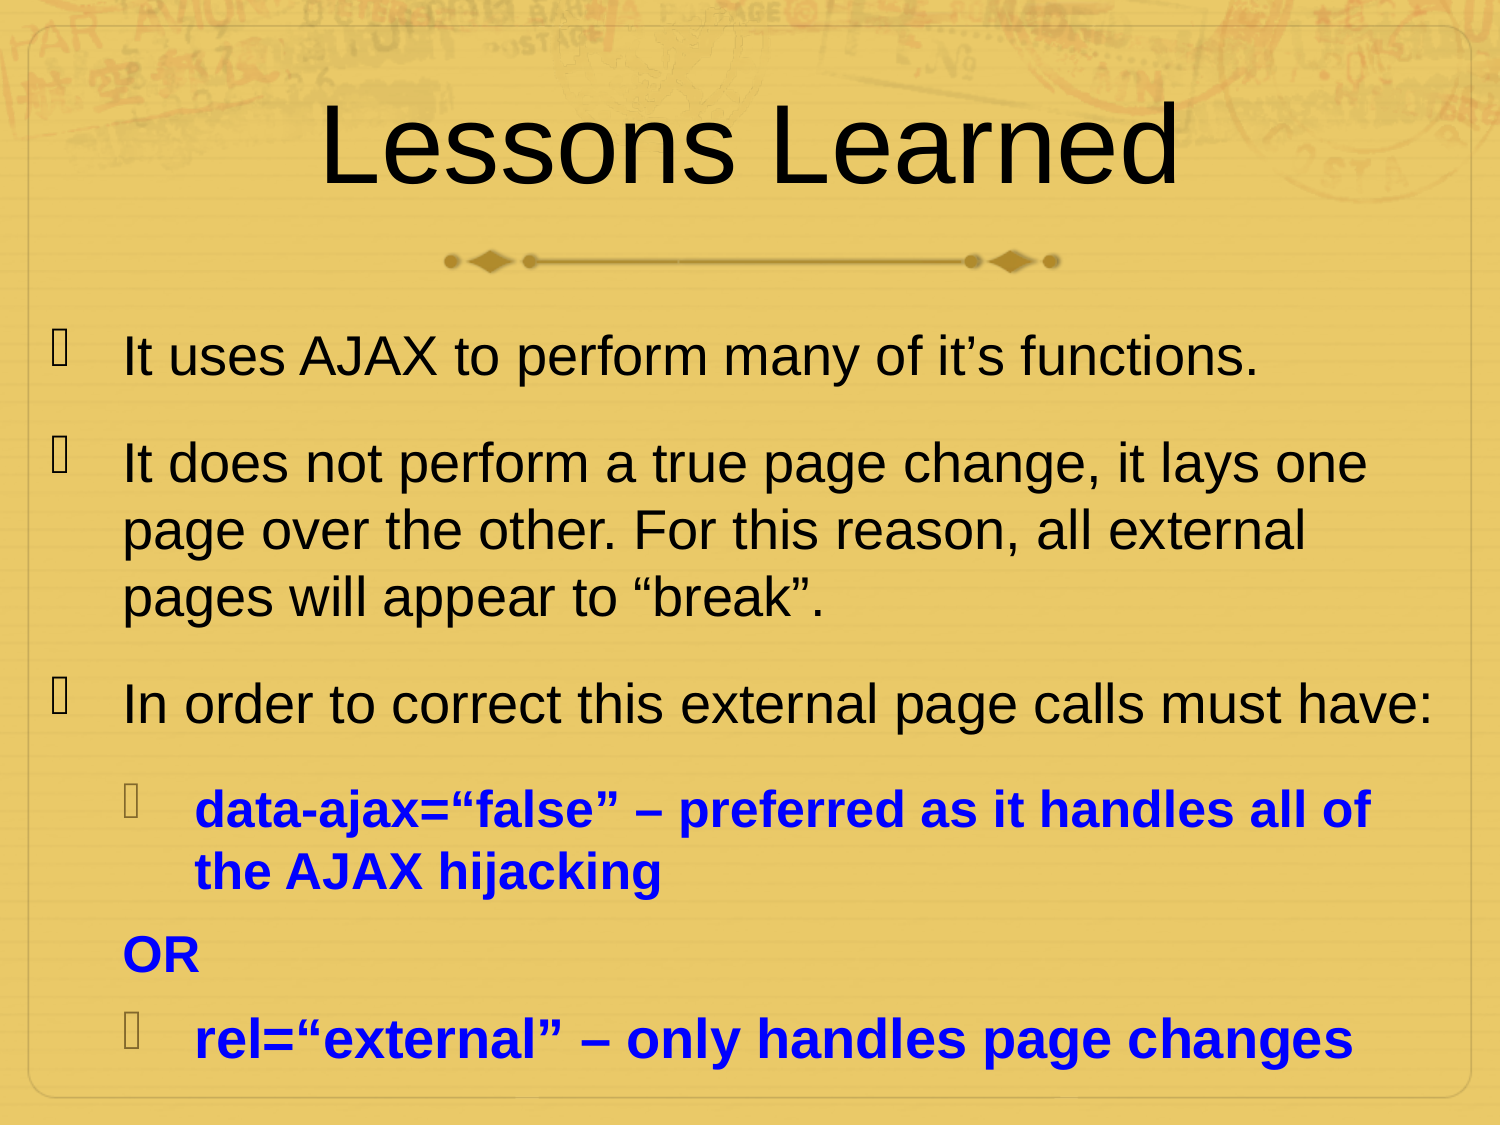

# Lessons Learned
It uses AJAX to perform many of it’s functions.
It does not perform a true page change, it lays one page over the other. For this reason, all external pages will appear to “break”.
In order to correct this external page calls must have:
data-ajax=“false” – preferred as it handles all of the AJAX hijacking
				OR
rel=“external” – only handles page changes